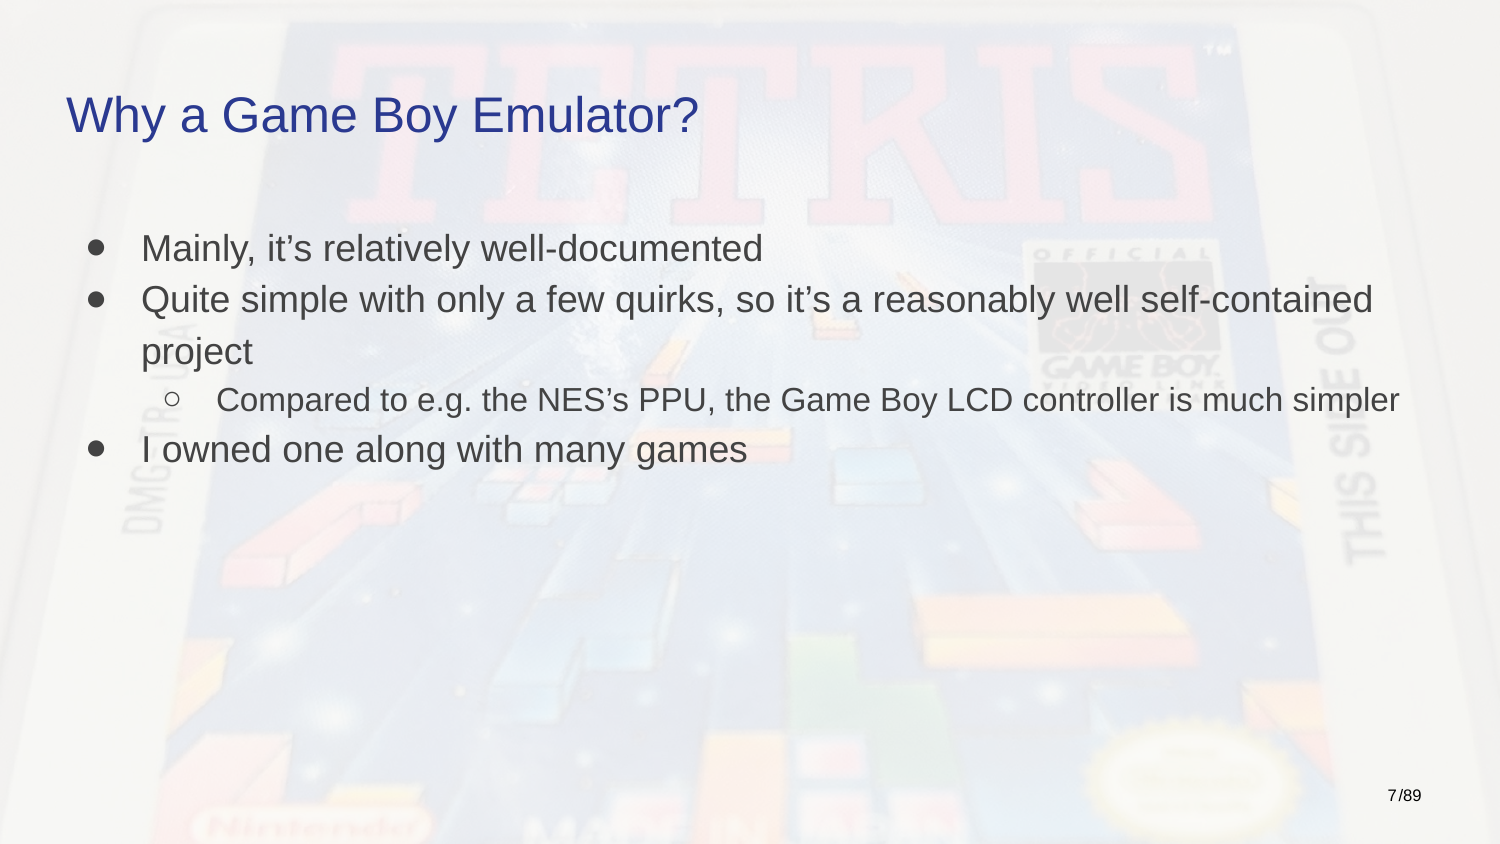

# Why a Game Boy Emulator?
Mainly, it’s relatively well-documented
Quite simple with only a few quirks, so it’s a reasonably well self-contained project
Compared to e.g. the NES’s PPU, the Game Boy LCD controller is much simpler
I owned one along with many games
7